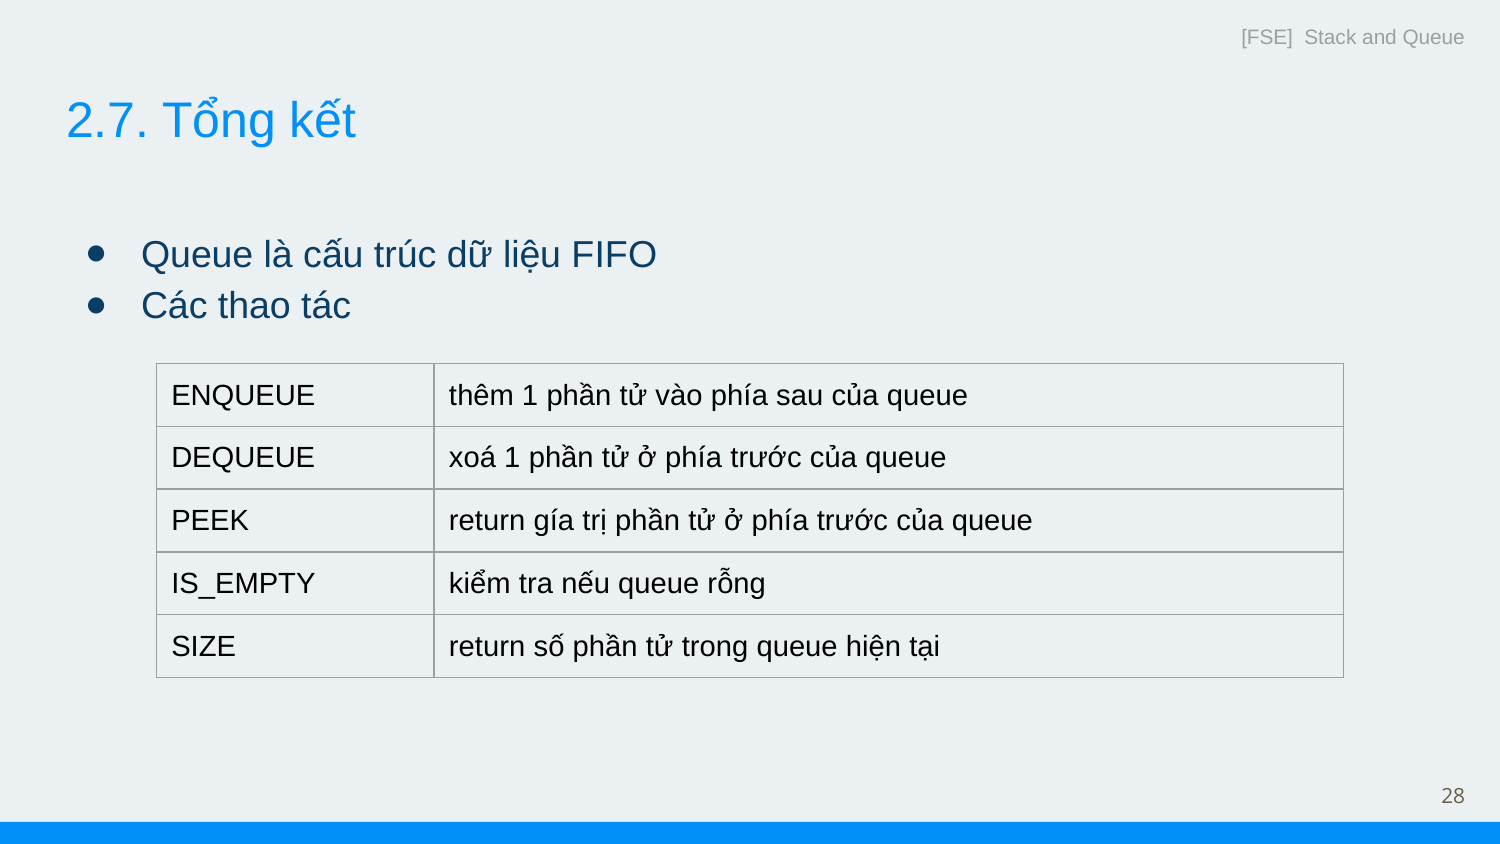

[FSE]  Stack and Queue
# 2.7. Tổng kết
Queue là cấu trúc dữ liệu FIFO
Các thao tác

| ENQUEUE | thêm 1 phần tử vào phía sau của queue |
| --- | --- |
| DEQUEUE | xoá 1 phần tử ở phía trước của queue |
| PEEK | return gía trị phần tử ở phía trước của queue |
| IS\_EMPTY | kiểm tra nếu queue rỗng |
| SIZE | return số phần tử trong queue hiện tại |
28